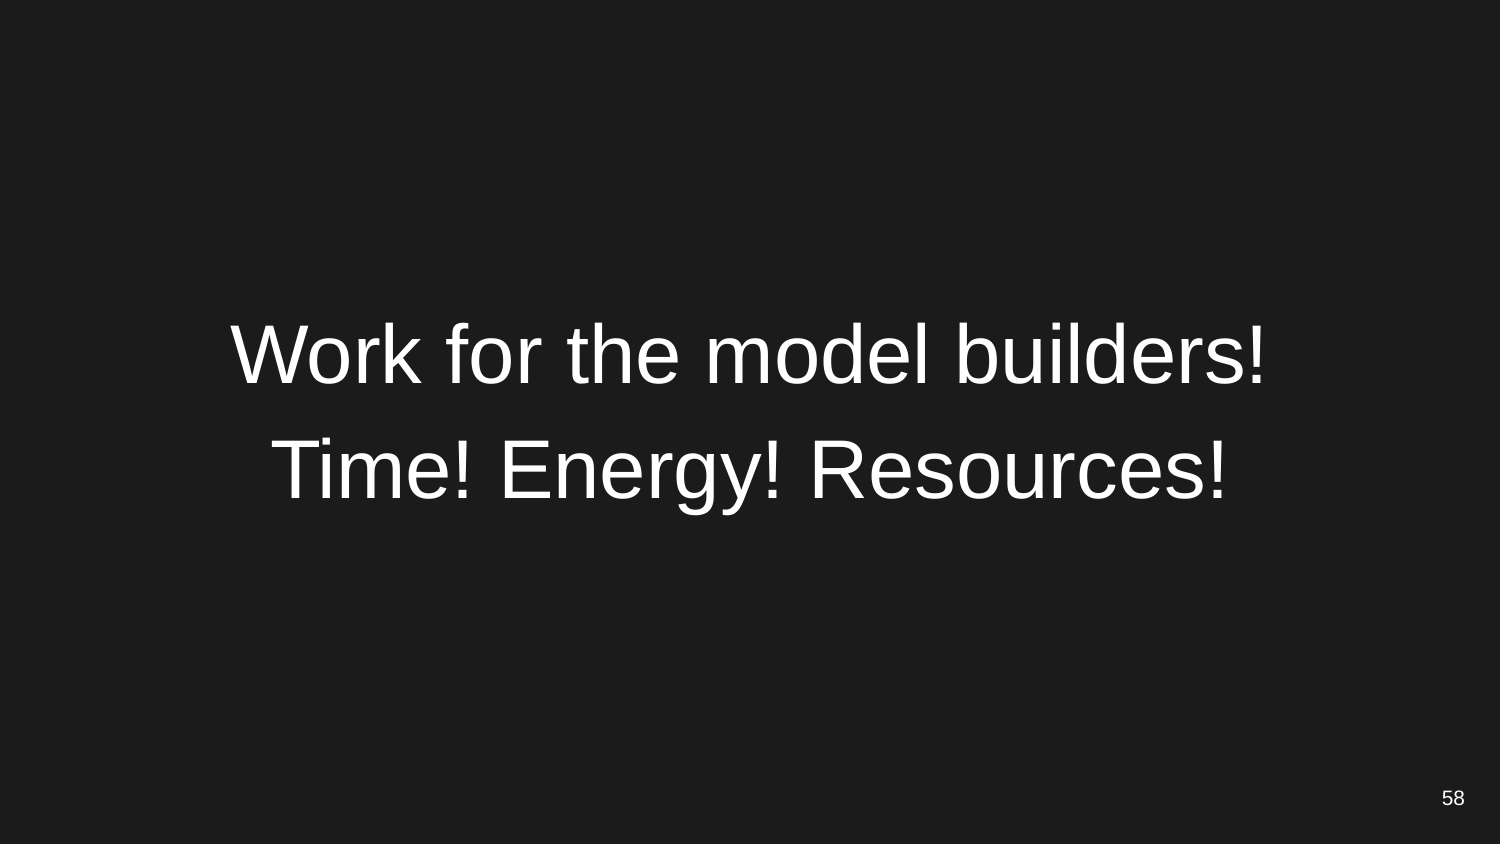

# Work for the model builders!
Time! Energy! Resources!
58